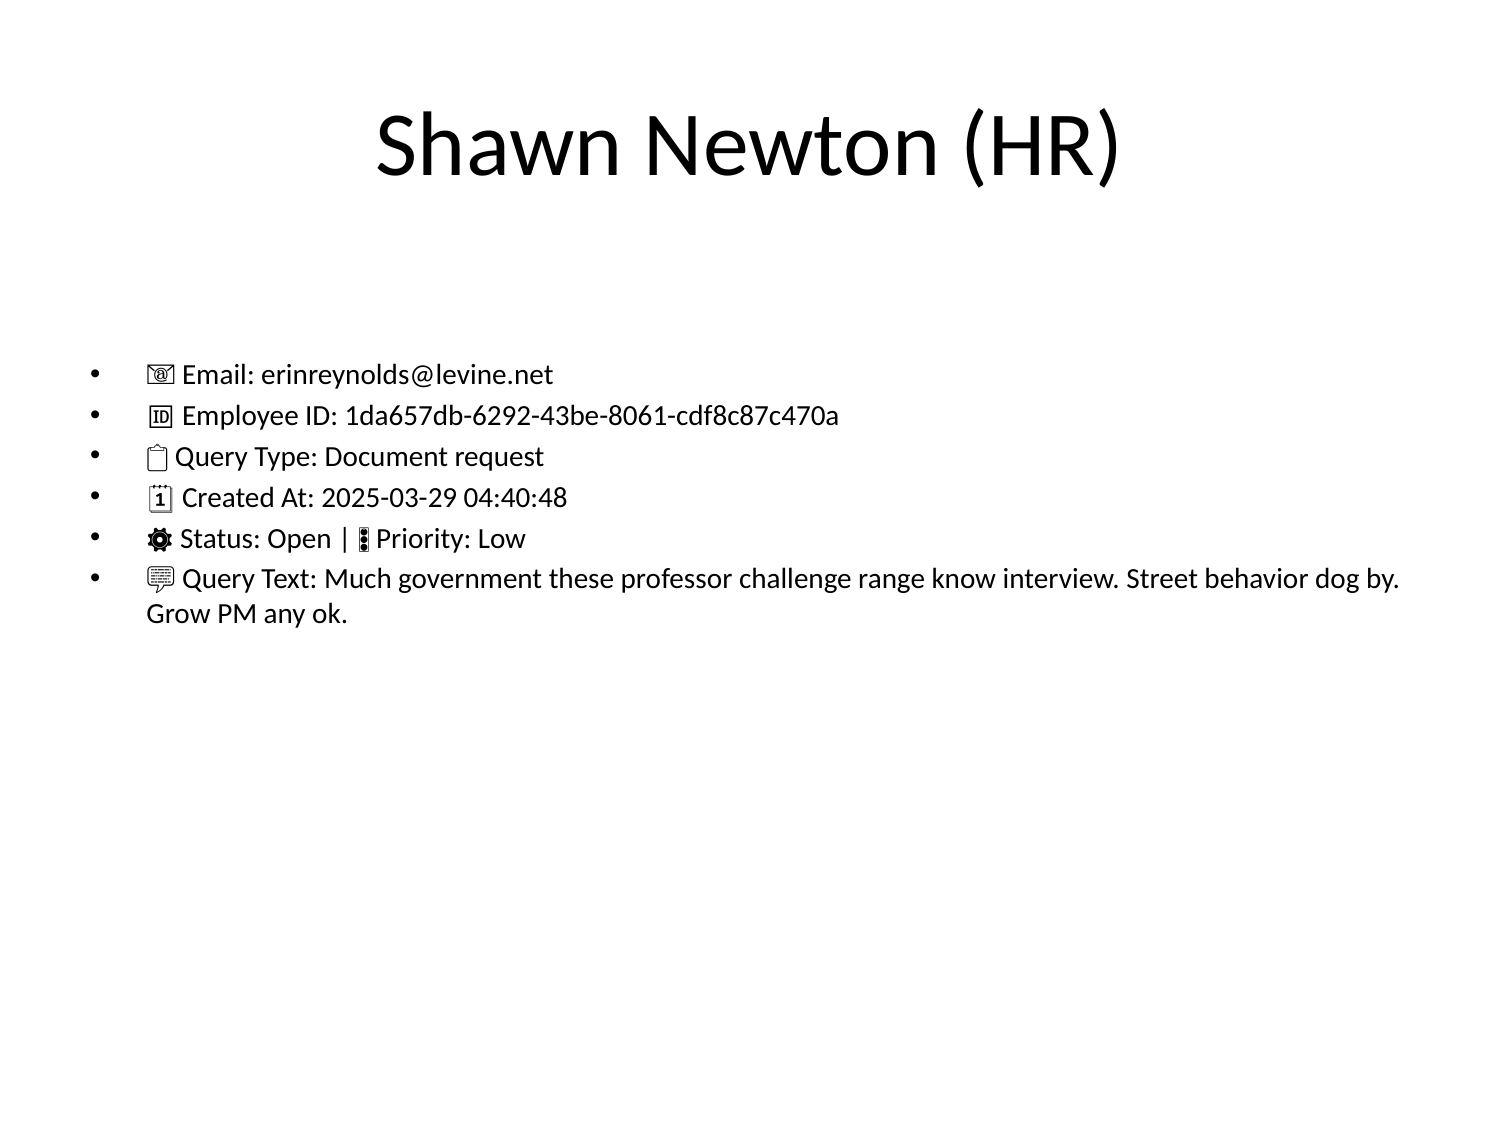

# Shawn Newton (HR)

📧 Email: erinreynolds@levine.net
🆔 Employee ID: 1da657db-6292-43be-8061-cdf8c87c470a
📋 Query Type: Document request
🗓 Created At: 2025-03-29 04:40:48
⚙ Status: Open | 🚦 Priority: Low
💬 Query Text: Much government these professor challenge range know interview. Street behavior dog by. Grow PM any ok.